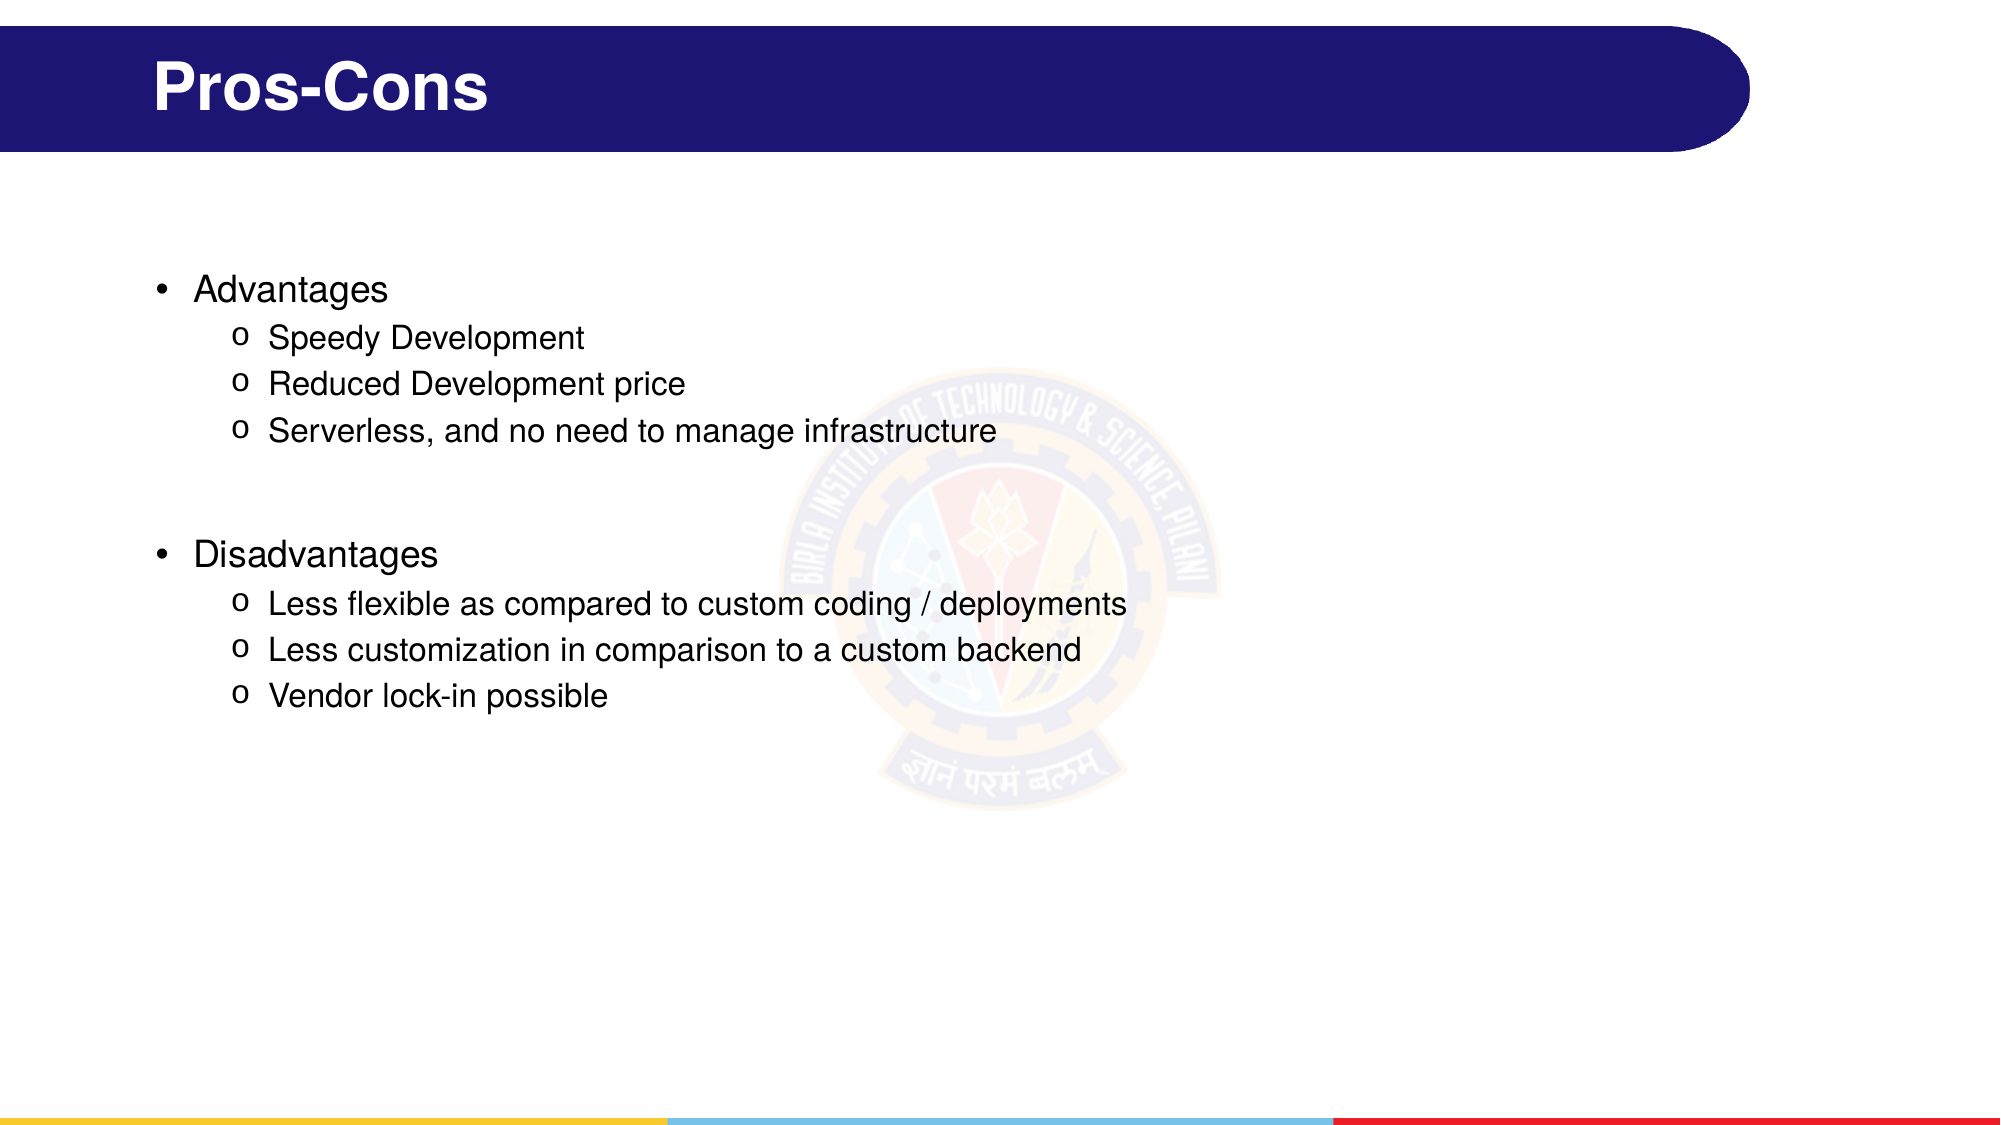

# Pros-Cons

Advantages
Speedy Development
Reduced Development price
Serverless, and no need to manage infrastructure

Disadvantages
Less flexible as compared to custom coding / deployments
Less customization in comparison to a custom backend
Vendor lock-in possible